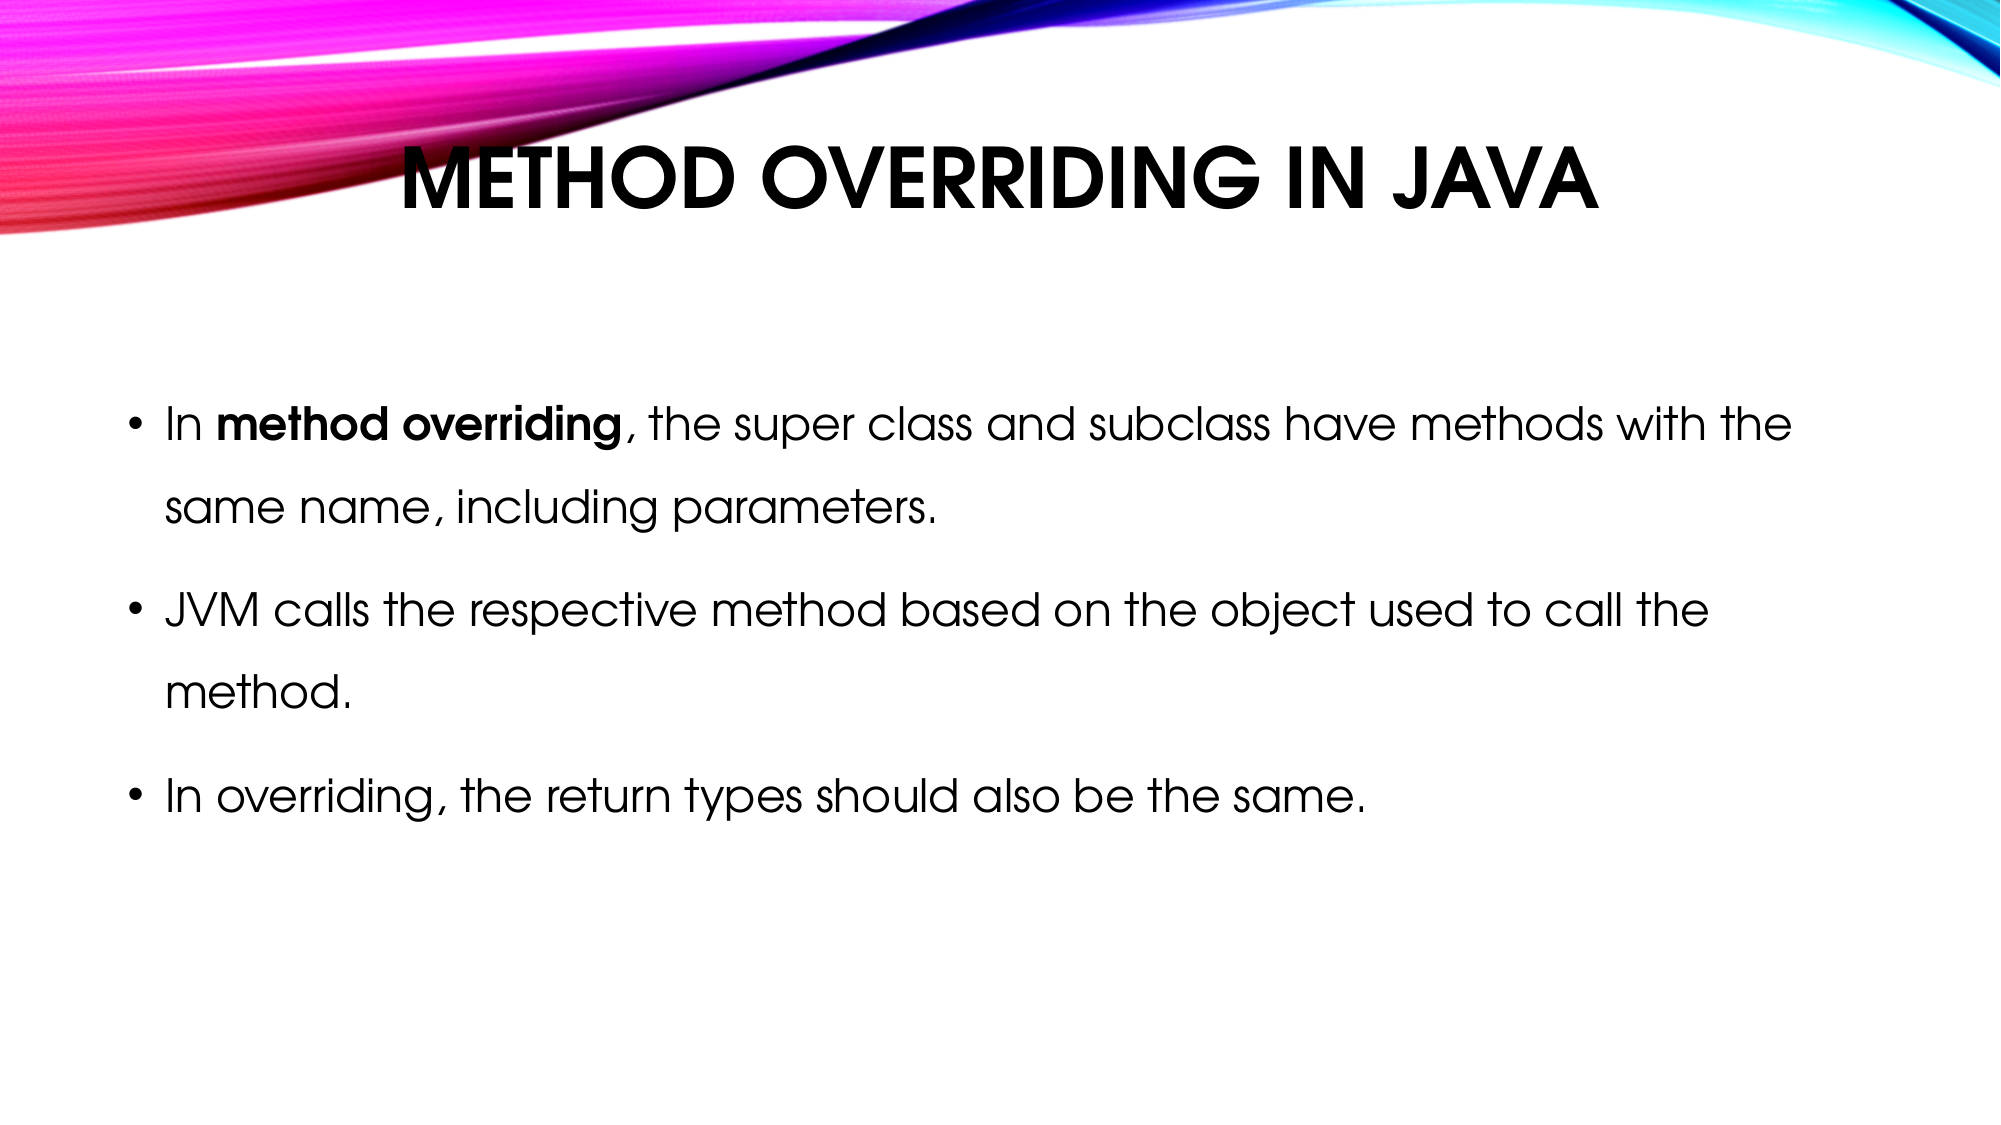

# Method Overriding in Java
In method overriding, the super class and subclass have methods with the same name, including parameters.
JVM calls the respective method based on the object used to call the method.
In overriding, the return types should also be the same.